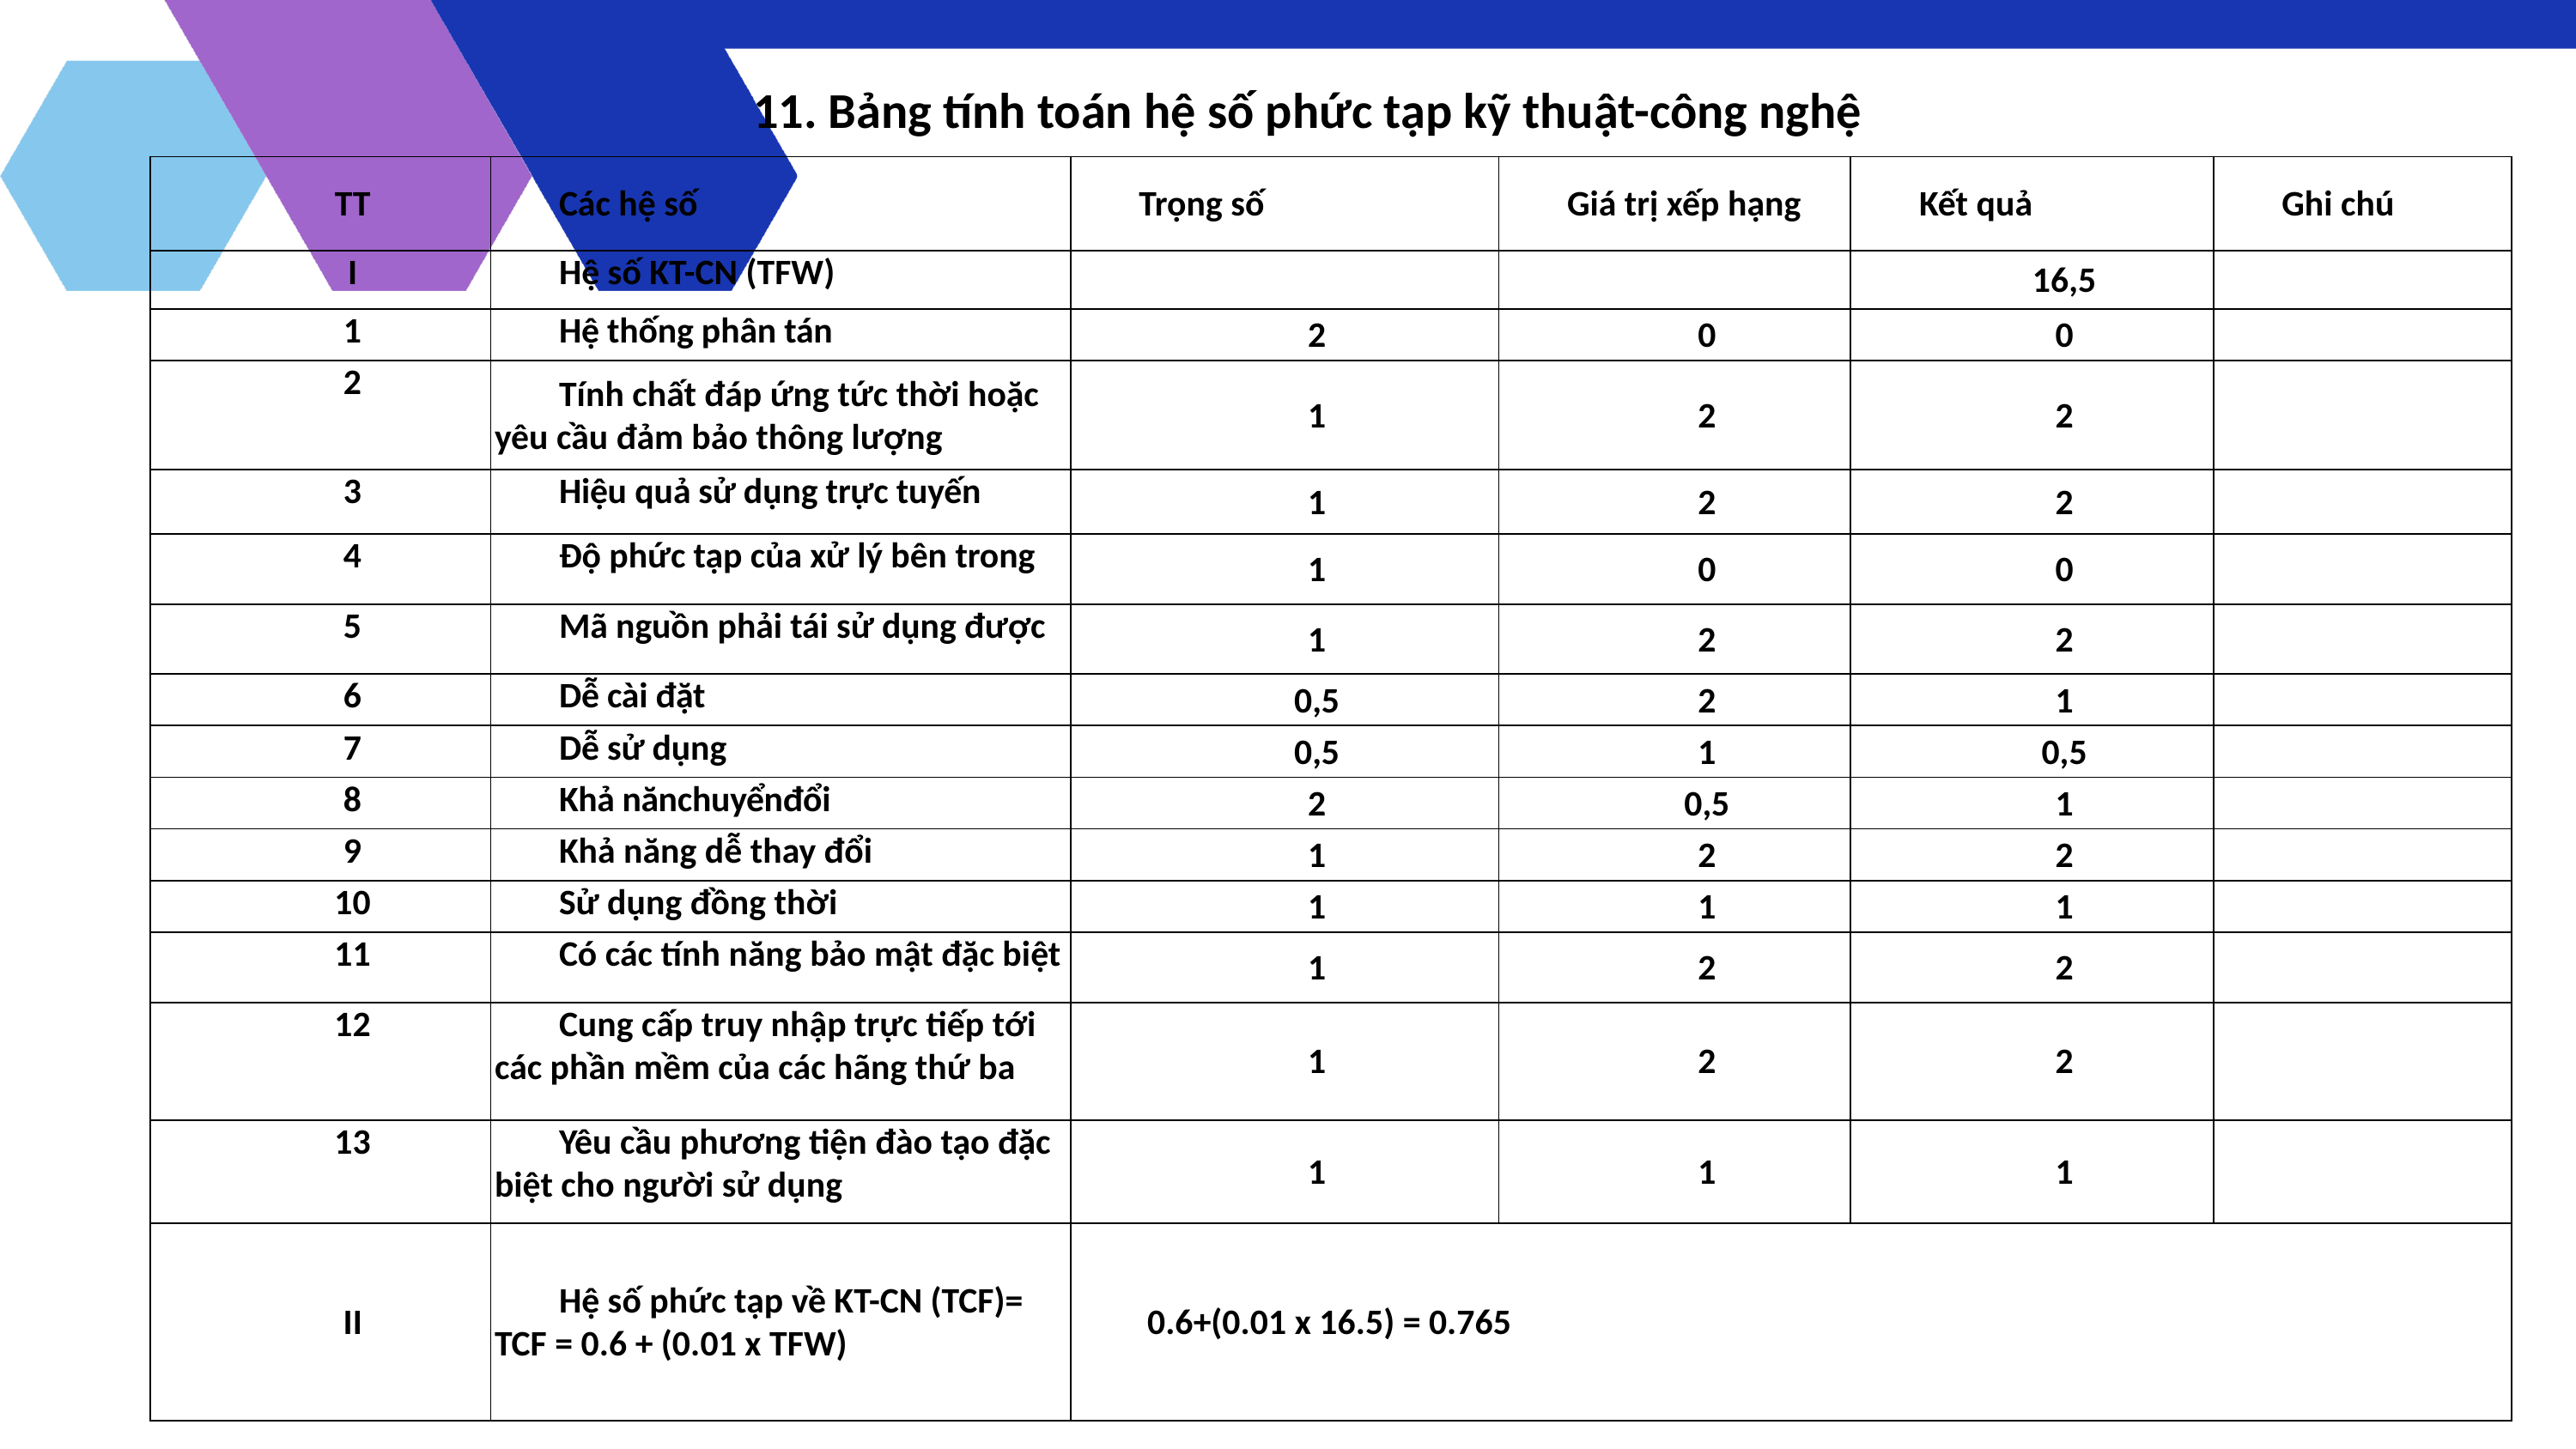

11. Bảng tính toán hệ số phức tạp kỹ thuật-công nghệ
| TT | Các hệ số | Trọng số | Giá trị xếp hạng | Kết quả | Ghi chú |
| --- | --- | --- | --- | --- | --- |
| I | Hệ số KT-CN (TFW) |  |  | 16,5 |  |
| 1 | Hệ thống phân tán | 2 | 0 | 0 |  |
| 2 | Tính chất đáp ứng tức thời hoặc yêu cầu đảm bảo thông lượng | 1 | 2 | 2 |  |
| 3 | Hiệu quả sử dụng trực tuyến | 1 | 2 | 2 |  |
| 4 | Độ phức tạp của xử lý bên trong | 1 | 0 | 0 |  |
| 5 | Mã nguồn phải tái sử dụng được | 1 | 2 | 2 |  |
| 6 | Dễ cài đặt | 0,5 | 2 | 1 |  |
| 7 | Dễ sử dụng | 0,5 | 1 | 0,5 |  |
| 8 | Khả nănchuyểnđổi | 2 | 0,5 | 1 |  |
| 9 | Khả năng dễ thay đổi | 1 | 2 | 2 |  |
| 10 | Sử dụng đồng thời | 1 | 1 | 1 |  |
| 11 | Có các tính năng bảo mật đặc biệt | 1 | 2 | 2 |  |
| 12 | Cung cấp truy nhập trực tiếp tới các phần mềm của các hãng thứ ba | 1 | 2 | 2 |  |
| 13 | Yêu cầu phương tiện đào tạo đặc biệt cho người sử dụng | 1 | 1 | 1 |  |
| II | Hệ số phức tạp về KT-CN (TCF)= TCF = 0.6 + (0.01 x TFW) | 0.6+(0.01 x 16.5) = 0.765 |  |  |  |